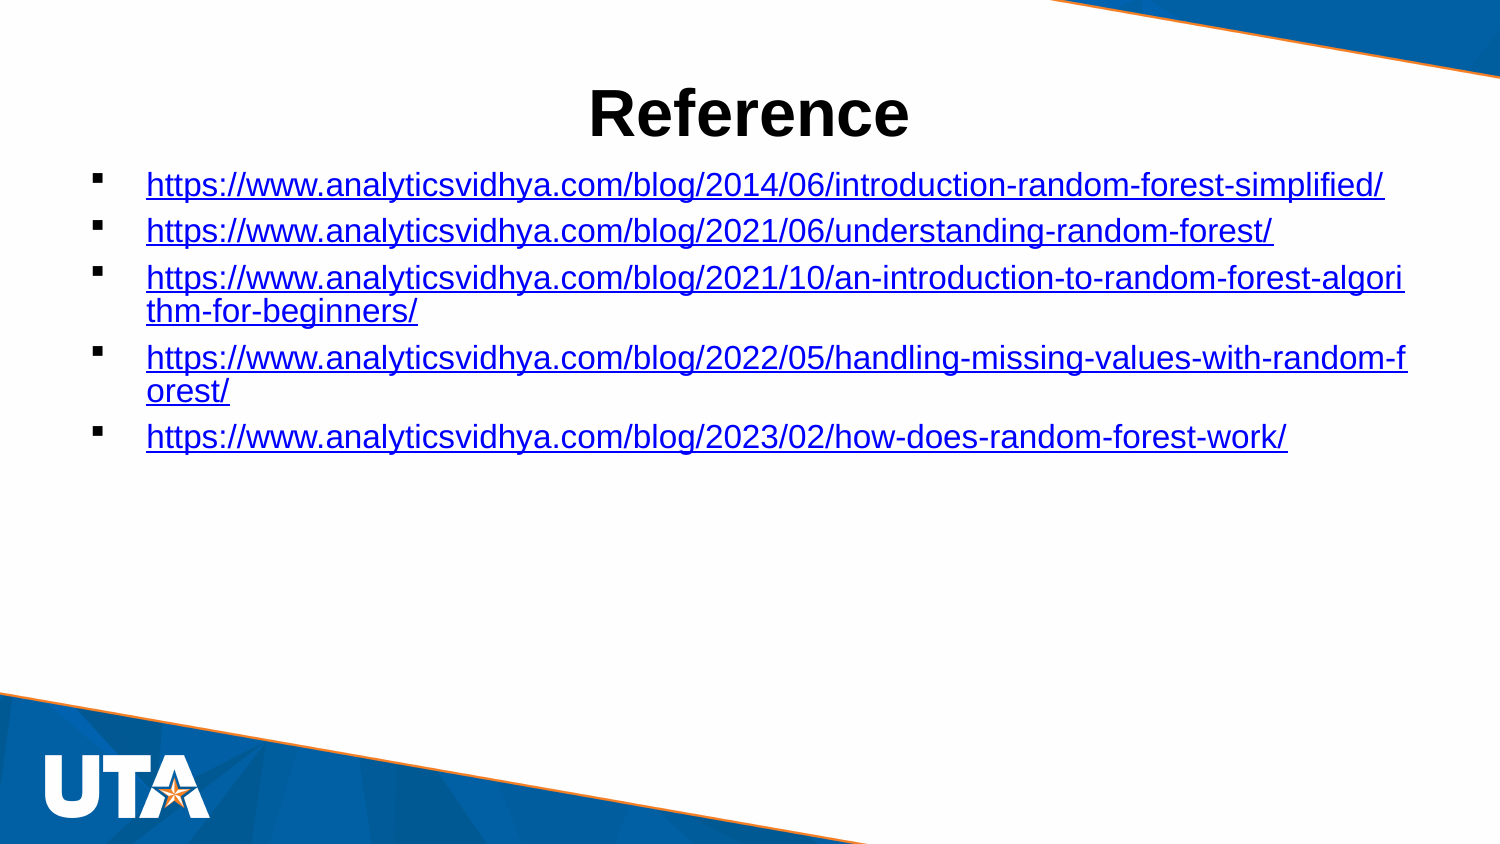

# Reference
https://www.analyticsvidhya.com/blog/2014/06/introduction-random-forest-simplified/
https://www.analyticsvidhya.com/blog/2021/06/understanding-random-forest/
https://www.analyticsvidhya.com/blog/2021/10/an-introduction-to-random-forest-algorithm-for-beginners/
https://www.analyticsvidhya.com/blog/2022/05/handling-missing-values-with-random-forest/
https://www.analyticsvidhya.com/blog/2023/02/how-does-random-forest-work/